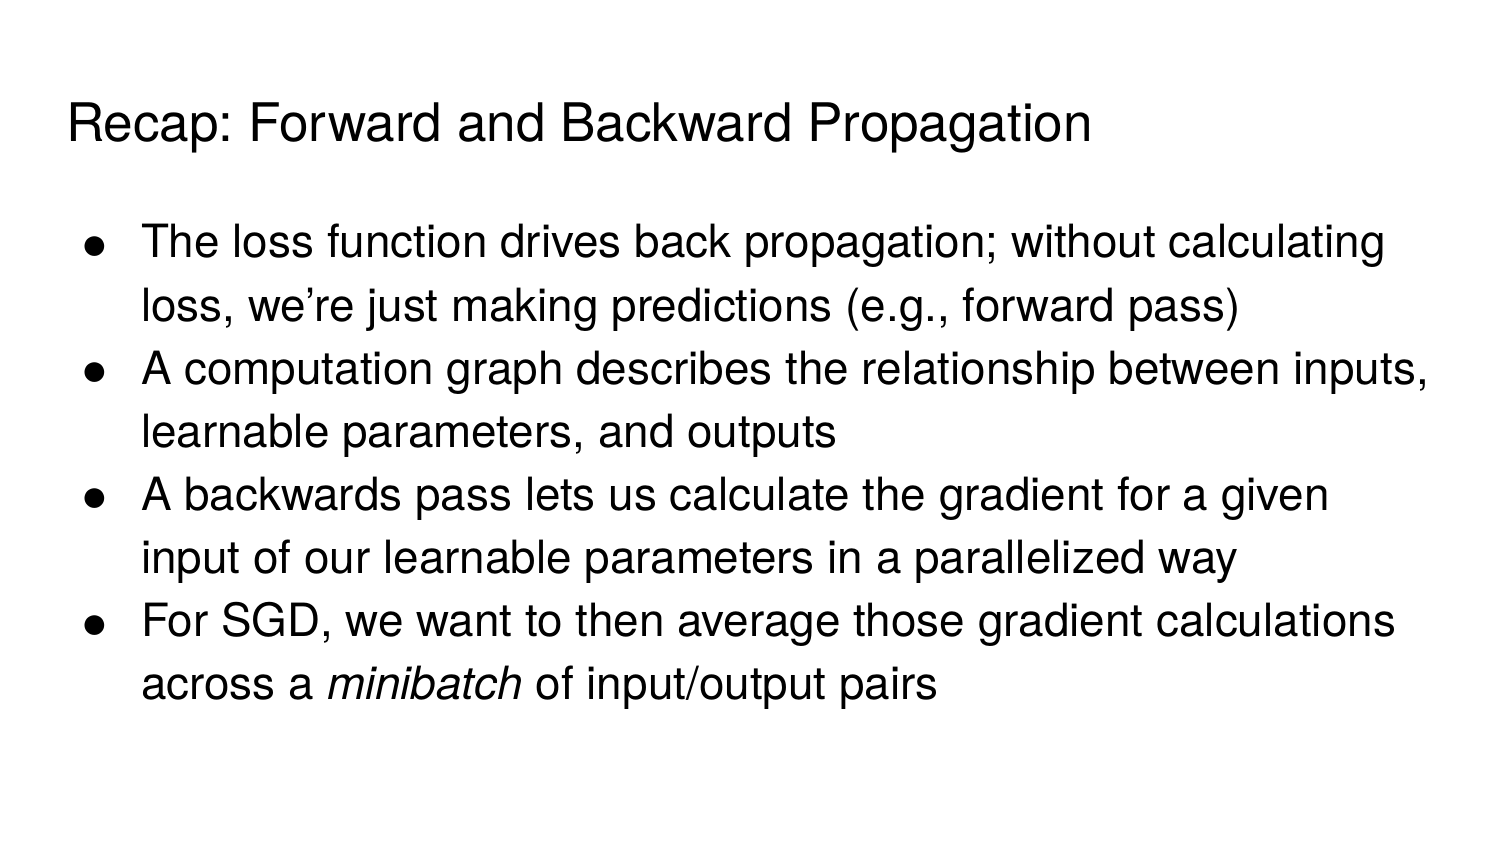

# Recap: Forward and Backward Propagation
The loss function drives back propagation; without calculating loss, we’re just making predictions (e.g., forward pass)
A computation graph describes the relationship between inputs, learnable parameters, and outputs
A backwards pass lets us calculate the gradient for a given input of our learnable parameters in a parallelized way
For SGD, we want to then average those gradient calculations across a minibatch of input/output pairs